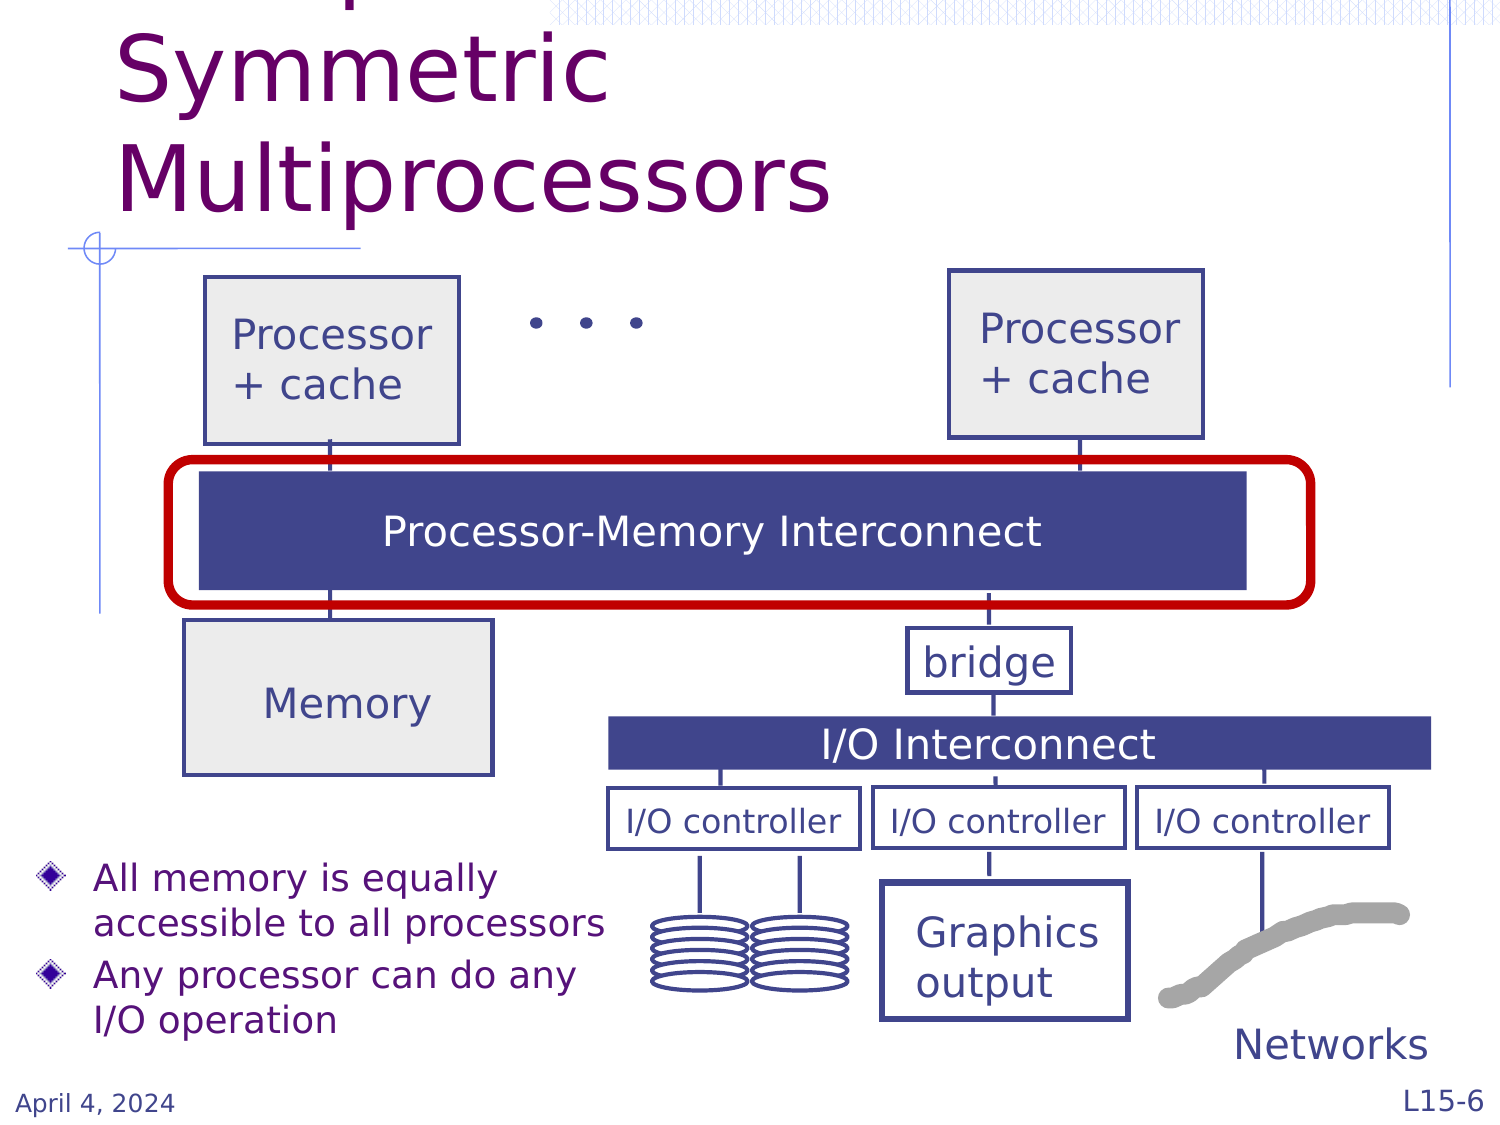

# Recap: Symmetric Multiprocessors

Processor
+ cache

Processor
+ cache

Processor-Memory Interconnect

bridge
Memory

I/O Interconnect

I/O controller
I/O controller
I/O controller

Graphics
output

Networks
All memory is equally accessible to all processors
Any processor can do any I/O operation

April 4, 2024
L15-6